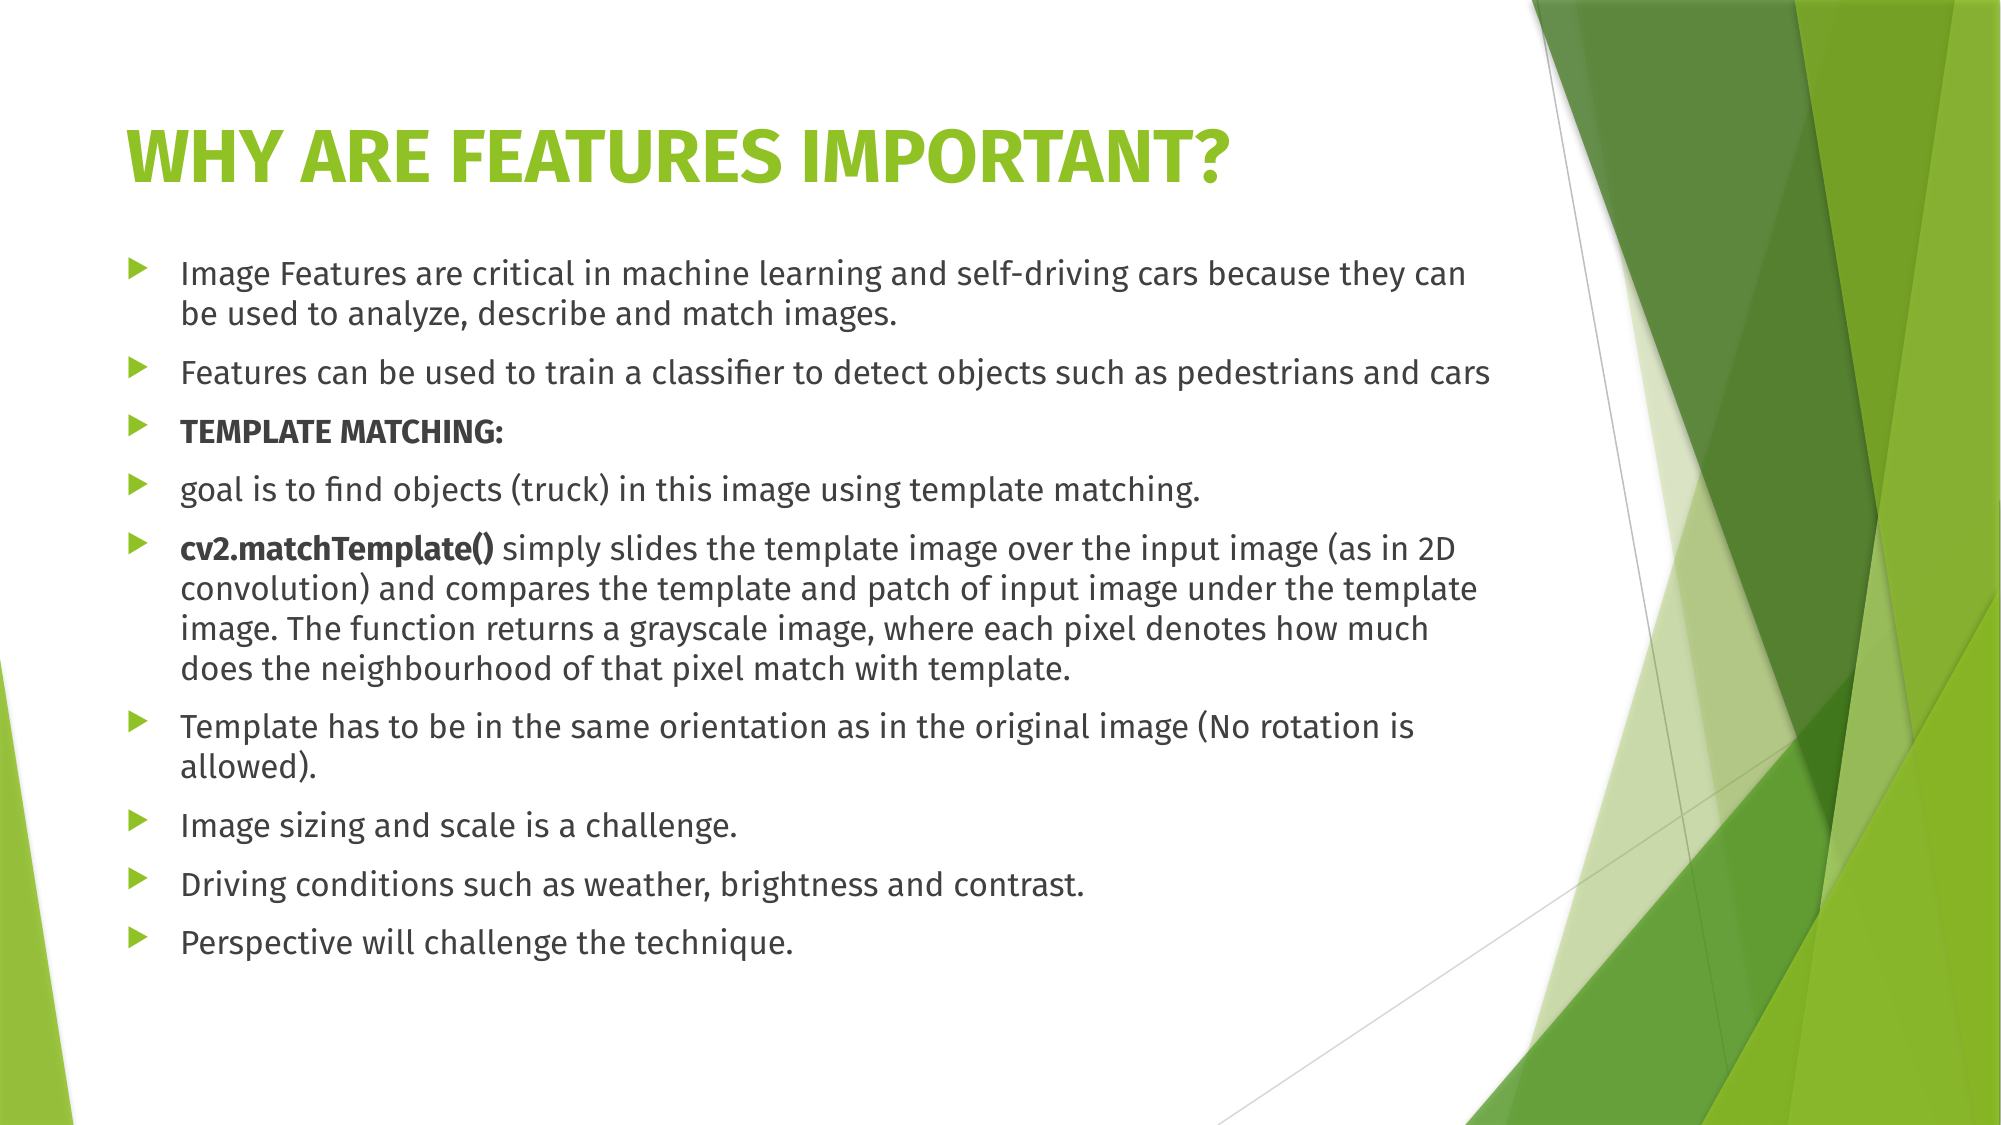

# WHY ARE FEATURES IMPORTANT?
Image Features are critical in machine learning and self-driving cars because they can be used to analyze, describe and match images.
Features can be used to train a classifier to detect objects such as pedestrians and cars
TEMPLATE MATCHING:
goal is to find objects (truck) in this image using template matching.
cv2.matchTemplate() simply slides the template image over the input image (as in 2D convolution) and compares the template and patch of input image under the template image. The function returns a grayscale image, where each pixel denotes how much does the neighbourhood of that pixel match with template.
Template has to be in the same orientation as in the original image (No rotation is allowed).
Image sizing and scale is a challenge.
Driving conditions such as weather, brightness and contrast.
Perspective will challenge the technique.